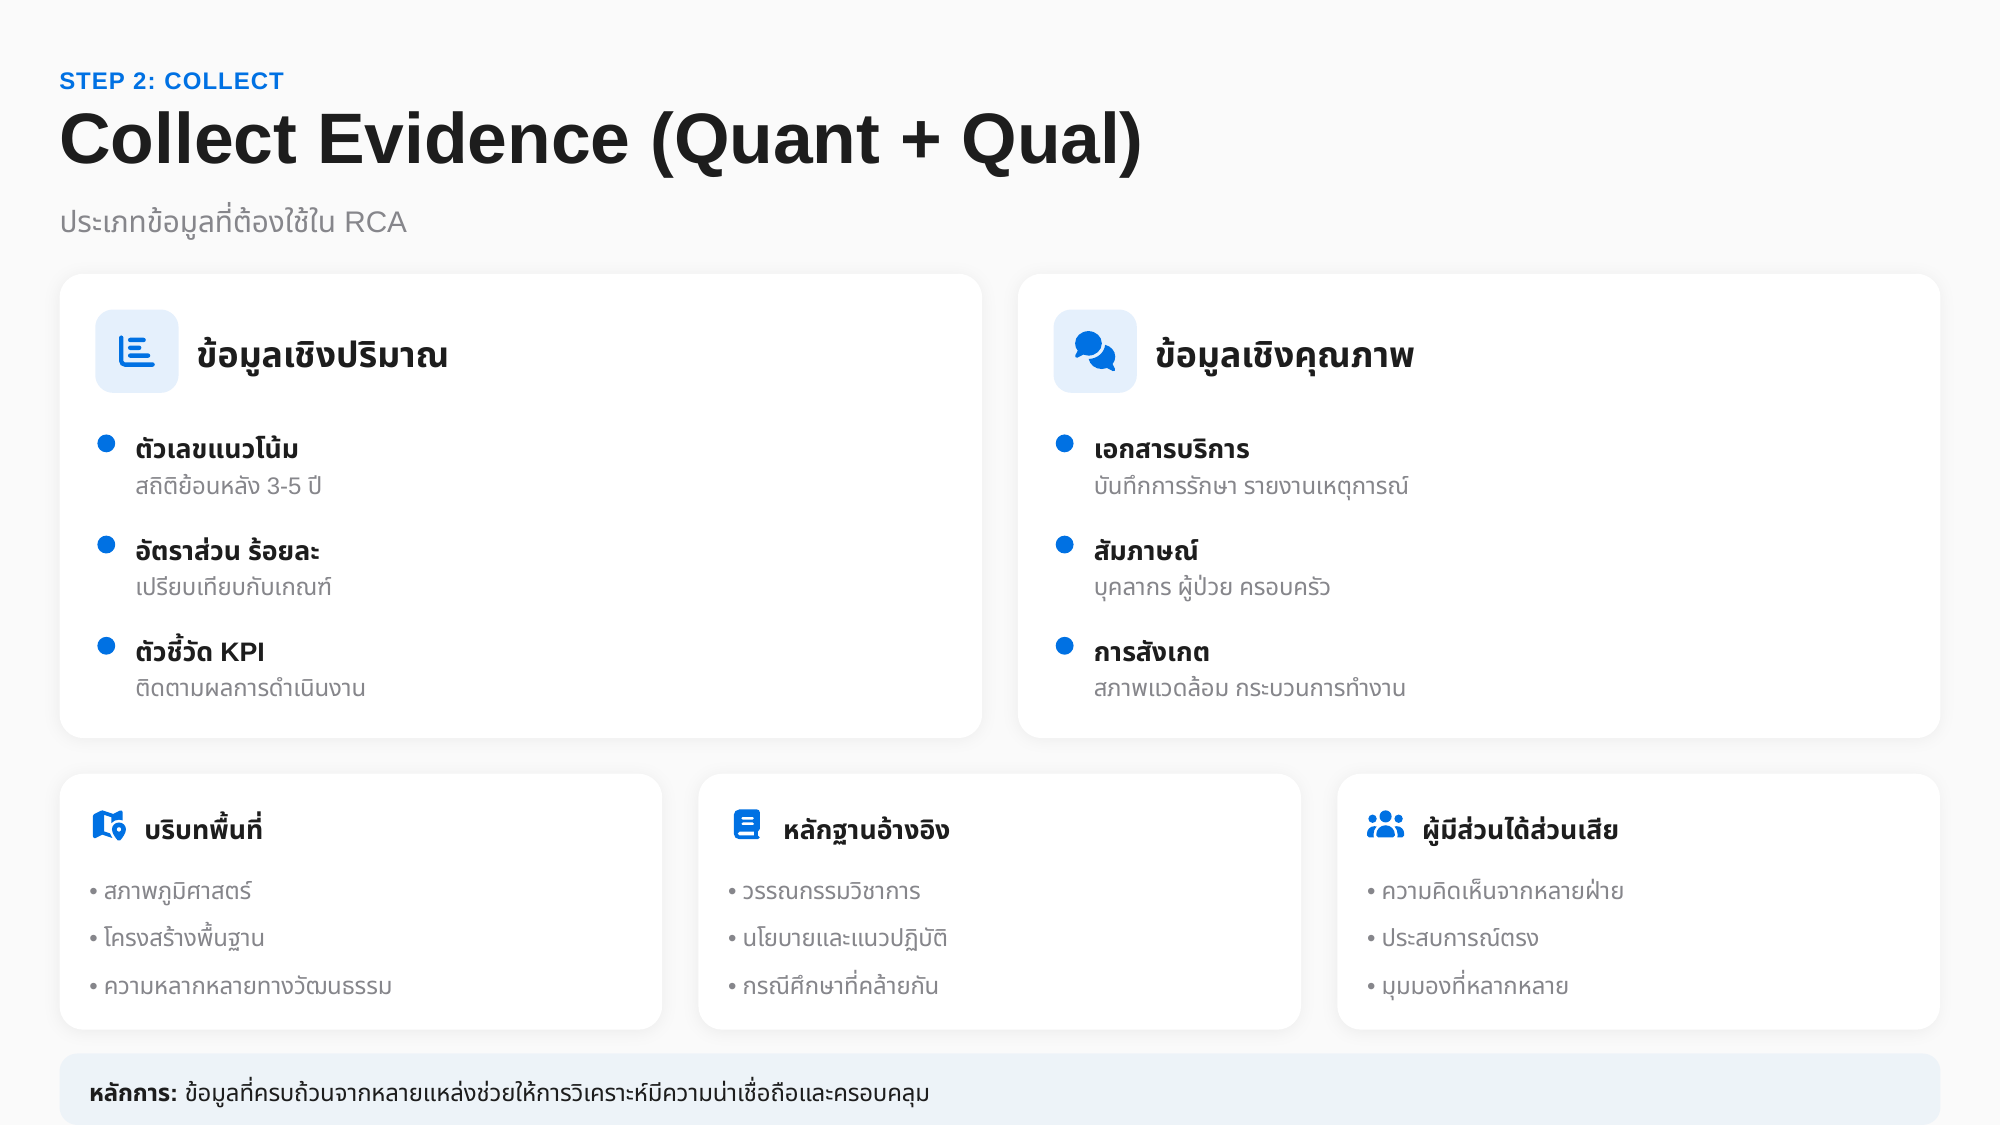

STEP 2: COLLECT
Collect Evidence (Quant + Qual)
ประเภทข้อมูลที่ต้องใช้ใน RCA

ข้อมูลเชิงปริมาณ
ข้อมูลเชิงคุณภาพ

ตัวเลขแนวโน้ม
เอกสารบริการ

สถิติย้อนหลัง 3-5 ปี
บันทึกการรักษา รายงานเหตุการณ์
อัตราส่วน ร้อยละ
สัมภาษณ์

เปรียบเทียบกับเกณฑ์
บุคลากร ผู้ป่วย ครอบครัว
ตัวชี้วัด KPI
การสังเกต

ติดตามผลการดำเนินงาน
สภาพแวดล้อม กระบวนการทำงาน

บริบทพื้นที่
หลักฐานอ้างอิง
ผู้มีส่วนได้ส่วนเสีย

• สภาพภูมิศาสตร์
• วรรณกรรมวิชาการ
• ความคิดเห็นจากหลายฝ่าย
• โครงสร้างพื้นฐาน
• นโยบายและแนวปฏิบัติ
• ประสบการณ์ตรง
• ความหลากหลายทางวัฒนธรรม
• กรณีศึกษาที่คล้ายกัน
• มุมมองที่หลากหลาย

หลักการ: ข้อมูลที่ครบถ้วนจากหลายแหล่งช่วยให้การวิเคราะห์มีความน่าเชื่อถือและครอบคลุม